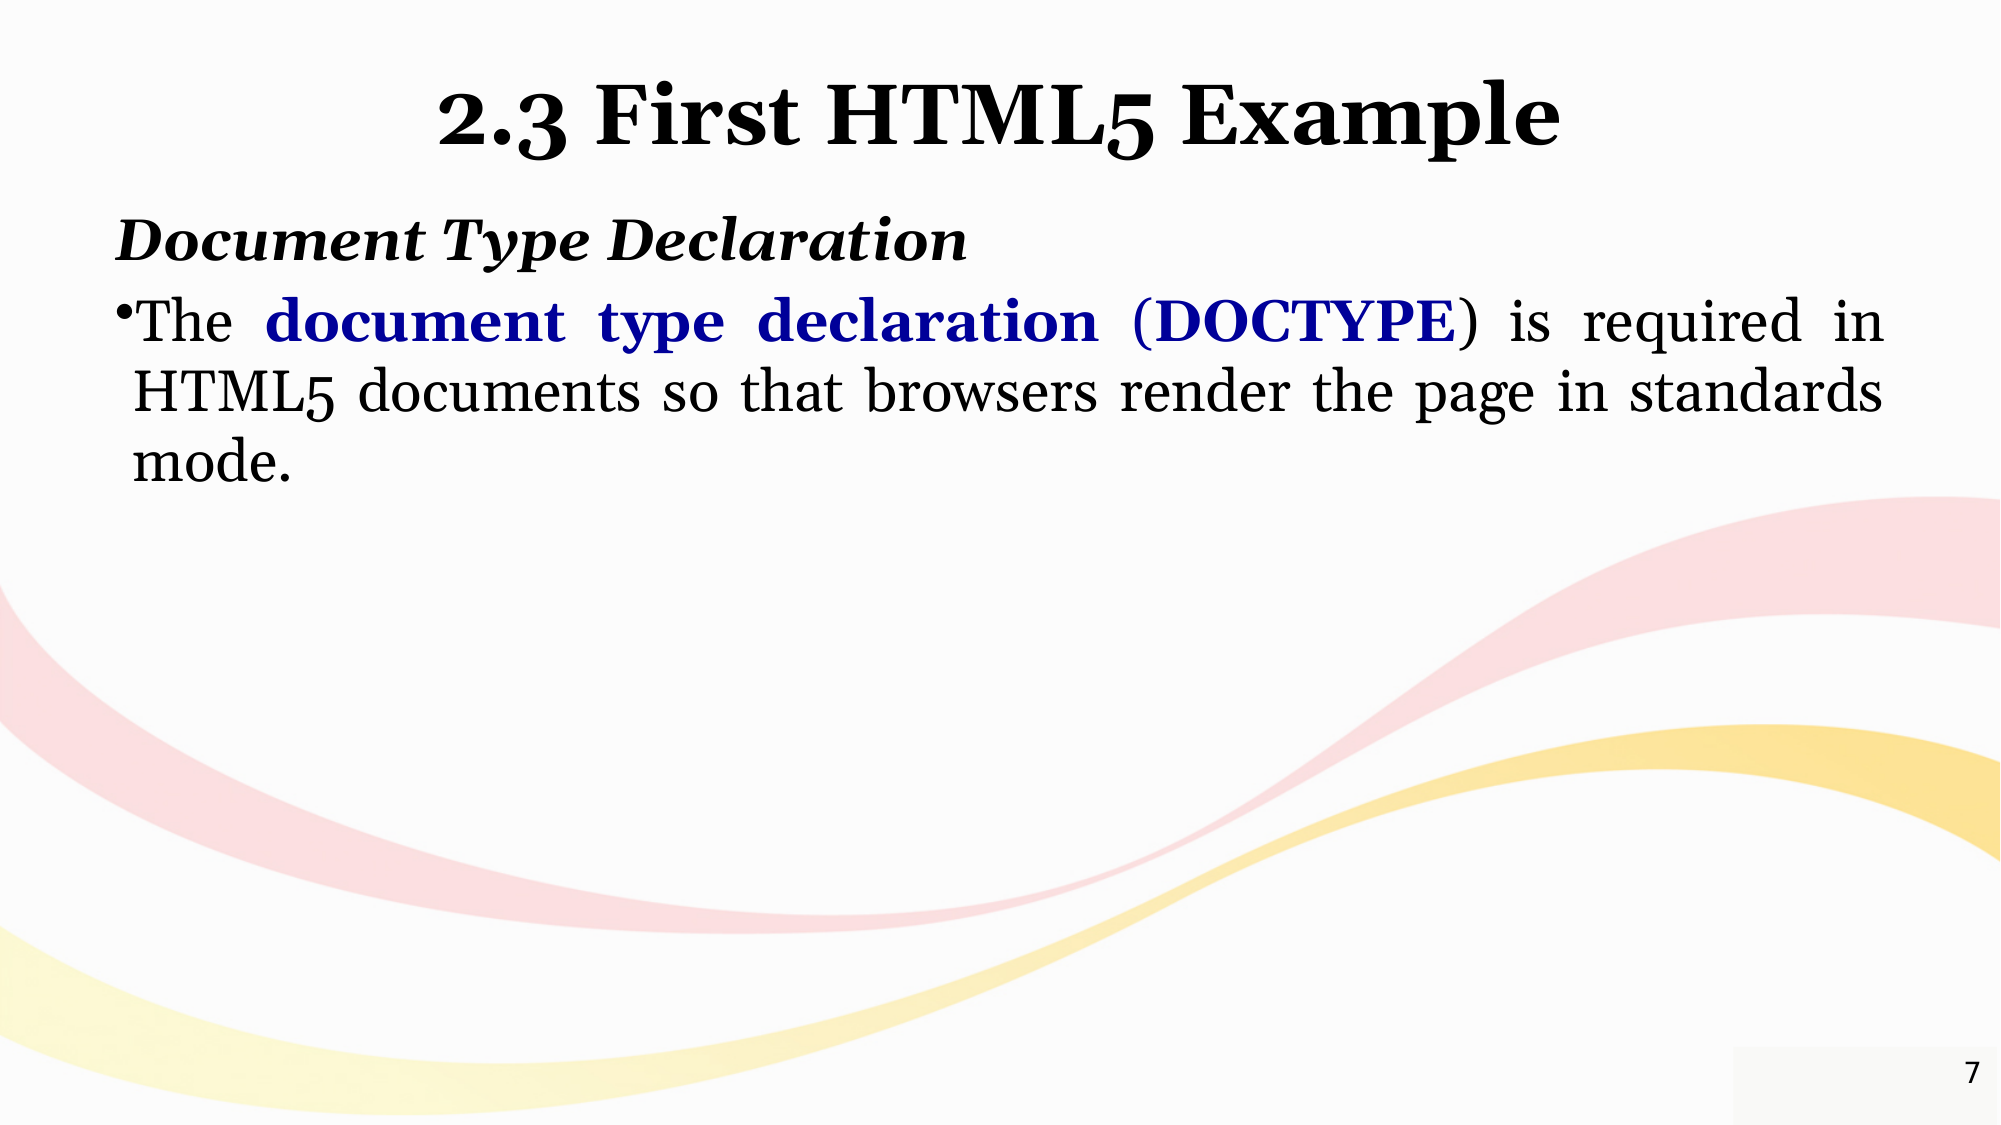

# 2.3 First HTML5 Example
Document Type Declaration
The document type declaration (DOCTYPE) is required in HTML5 documents so that browsers render the page in standards mode.
7